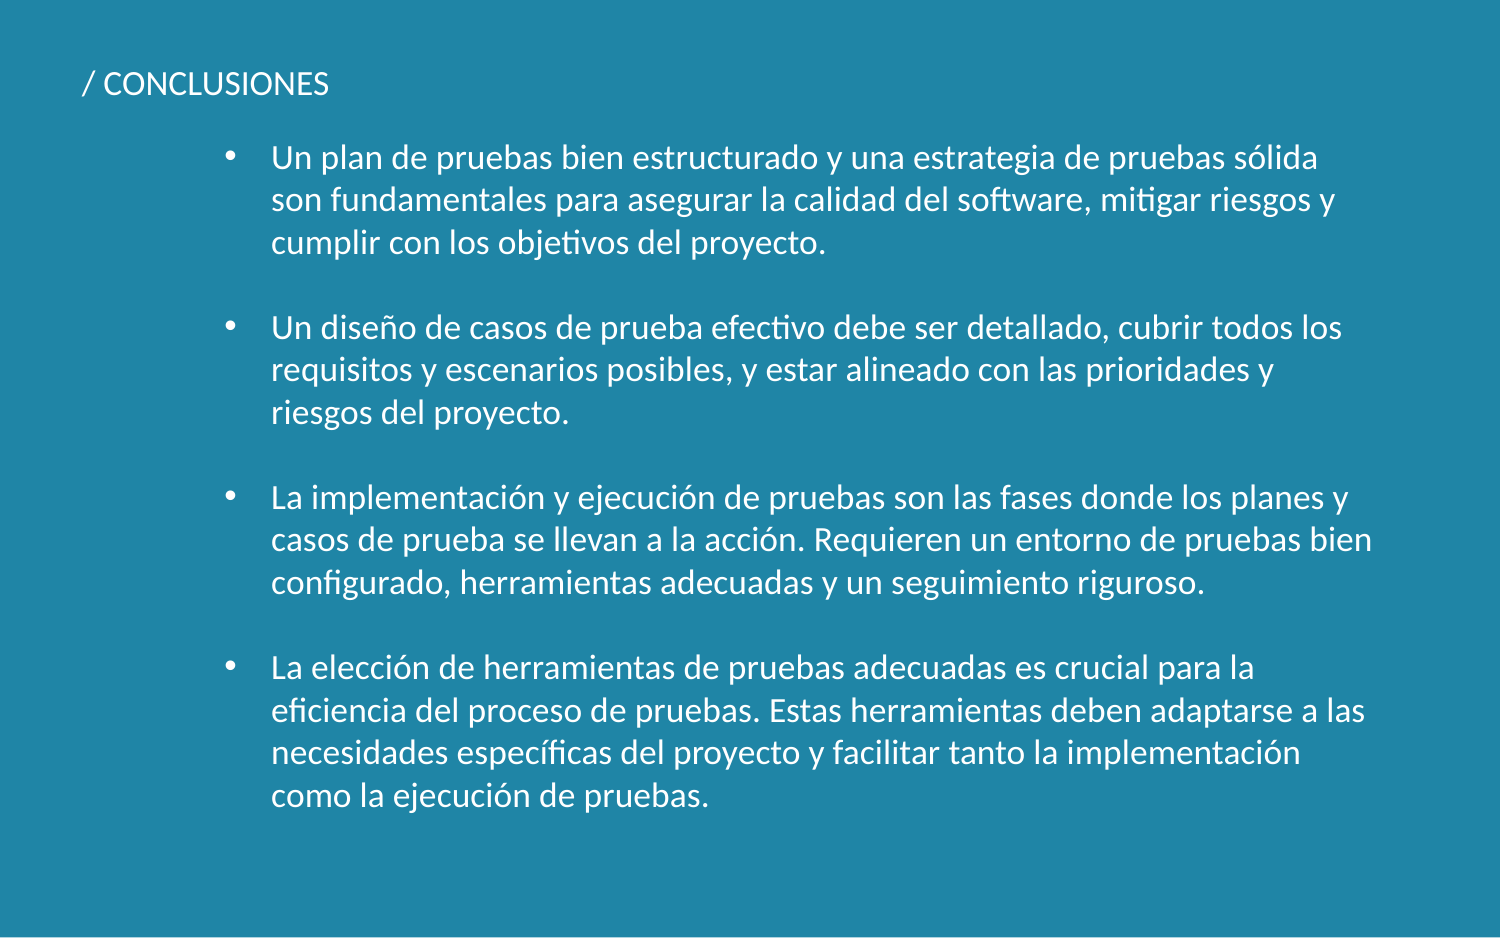

/ CONCLUSIONES
Un plan de pruebas bien estructurado y una estrategia de pruebas sólida son fundamentales para asegurar la calidad del software, mitigar riesgos y cumplir con los objetivos del proyecto.

Un diseño de casos de prueba efectivo debe ser detallado, cubrir todos los requisitos y escenarios posibles, y estar alineado con las prioridades y riesgos del proyecto.

La implementación y ejecución de pruebas son las fases donde los planes y casos de prueba se llevan a la acción. Requieren un entorno de pruebas bien configurado, herramientas adecuadas y un seguimiento riguroso.

La elección de herramientas de pruebas adecuadas es crucial para la eficiencia del proceso de pruebas. Estas herramientas deben adaptarse a las necesidades específicas del proyecto y facilitar tanto la implementación como la ejecución de pruebas.